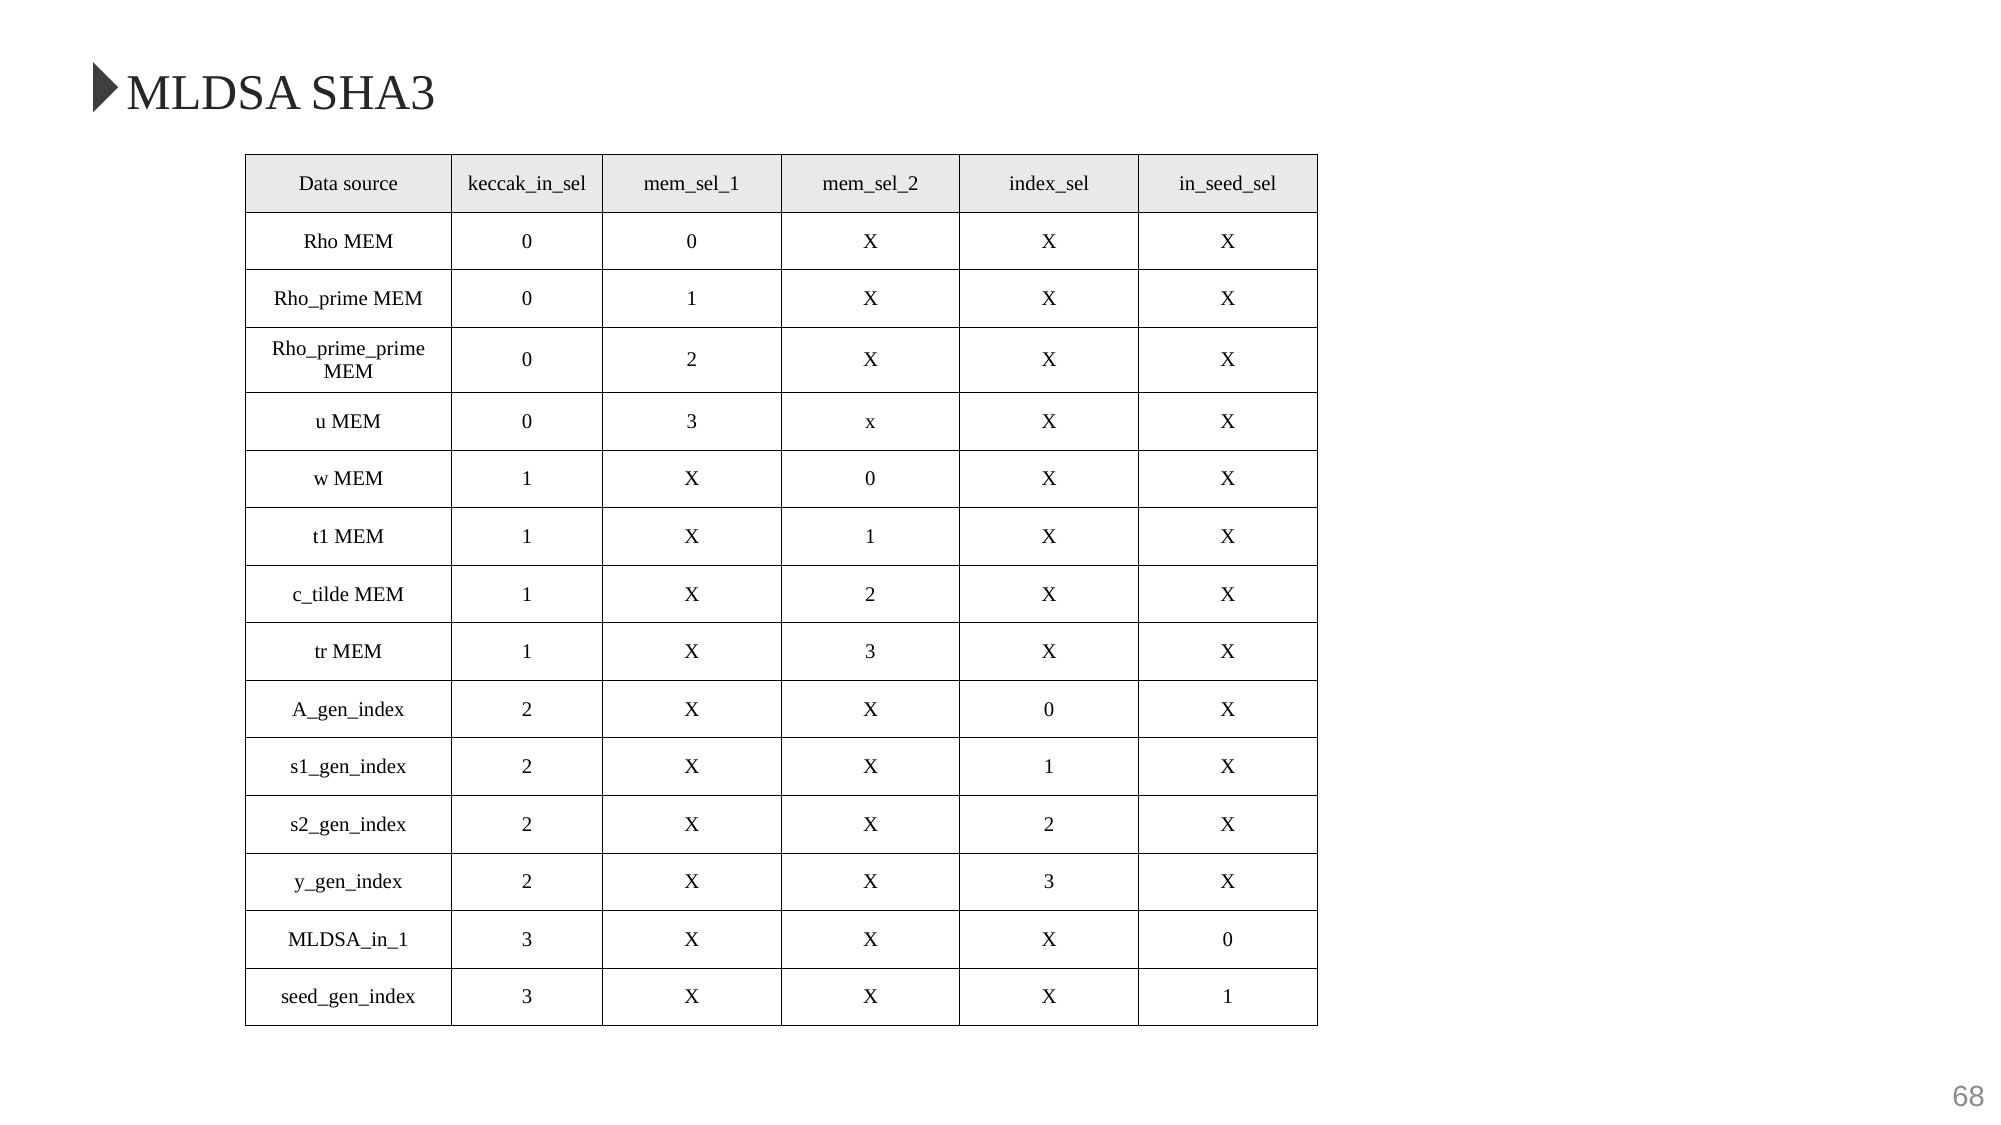

MLDSA SHA3

| Data source | keccak\_in\_sel | mem\_sel\_1 | mem\_sel\_2 | index\_sel | in\_seed\_sel |
| --- | --- | --- | --- | --- | --- |
| Rho MEM | 0 | 0 | X | X | X |
| Rho\_prime MEM | 0 | 1 | X | X | X |
| Rho\_prime\_prime MEM | 0 | 2 | X | X | X |
| u MEM | 0 | 3 | x | X | X |
| w MEM | 1 | X | 0 | X | X |
| t1 MEM | 1 | X | 1 | X | X |
| c\_tilde MEM | 1 | X | 2 | X | X |
| tr MEM | 1 | X | 3 | X | X |
| A\_gen\_index | 2 | X | X | 0 | X |
| s1\_gen\_index | 2 | X | X | 1 | X |
| s2\_gen\_index | 2 | X | X | 2 | X |
| y\_gen\_index | 2 | X | X | 3 | X |
| MLDSA\_in\_1 | 3 | X | X | X | 0 |
| seed\_gen\_index | 3 | X | X | X | 1 |
68